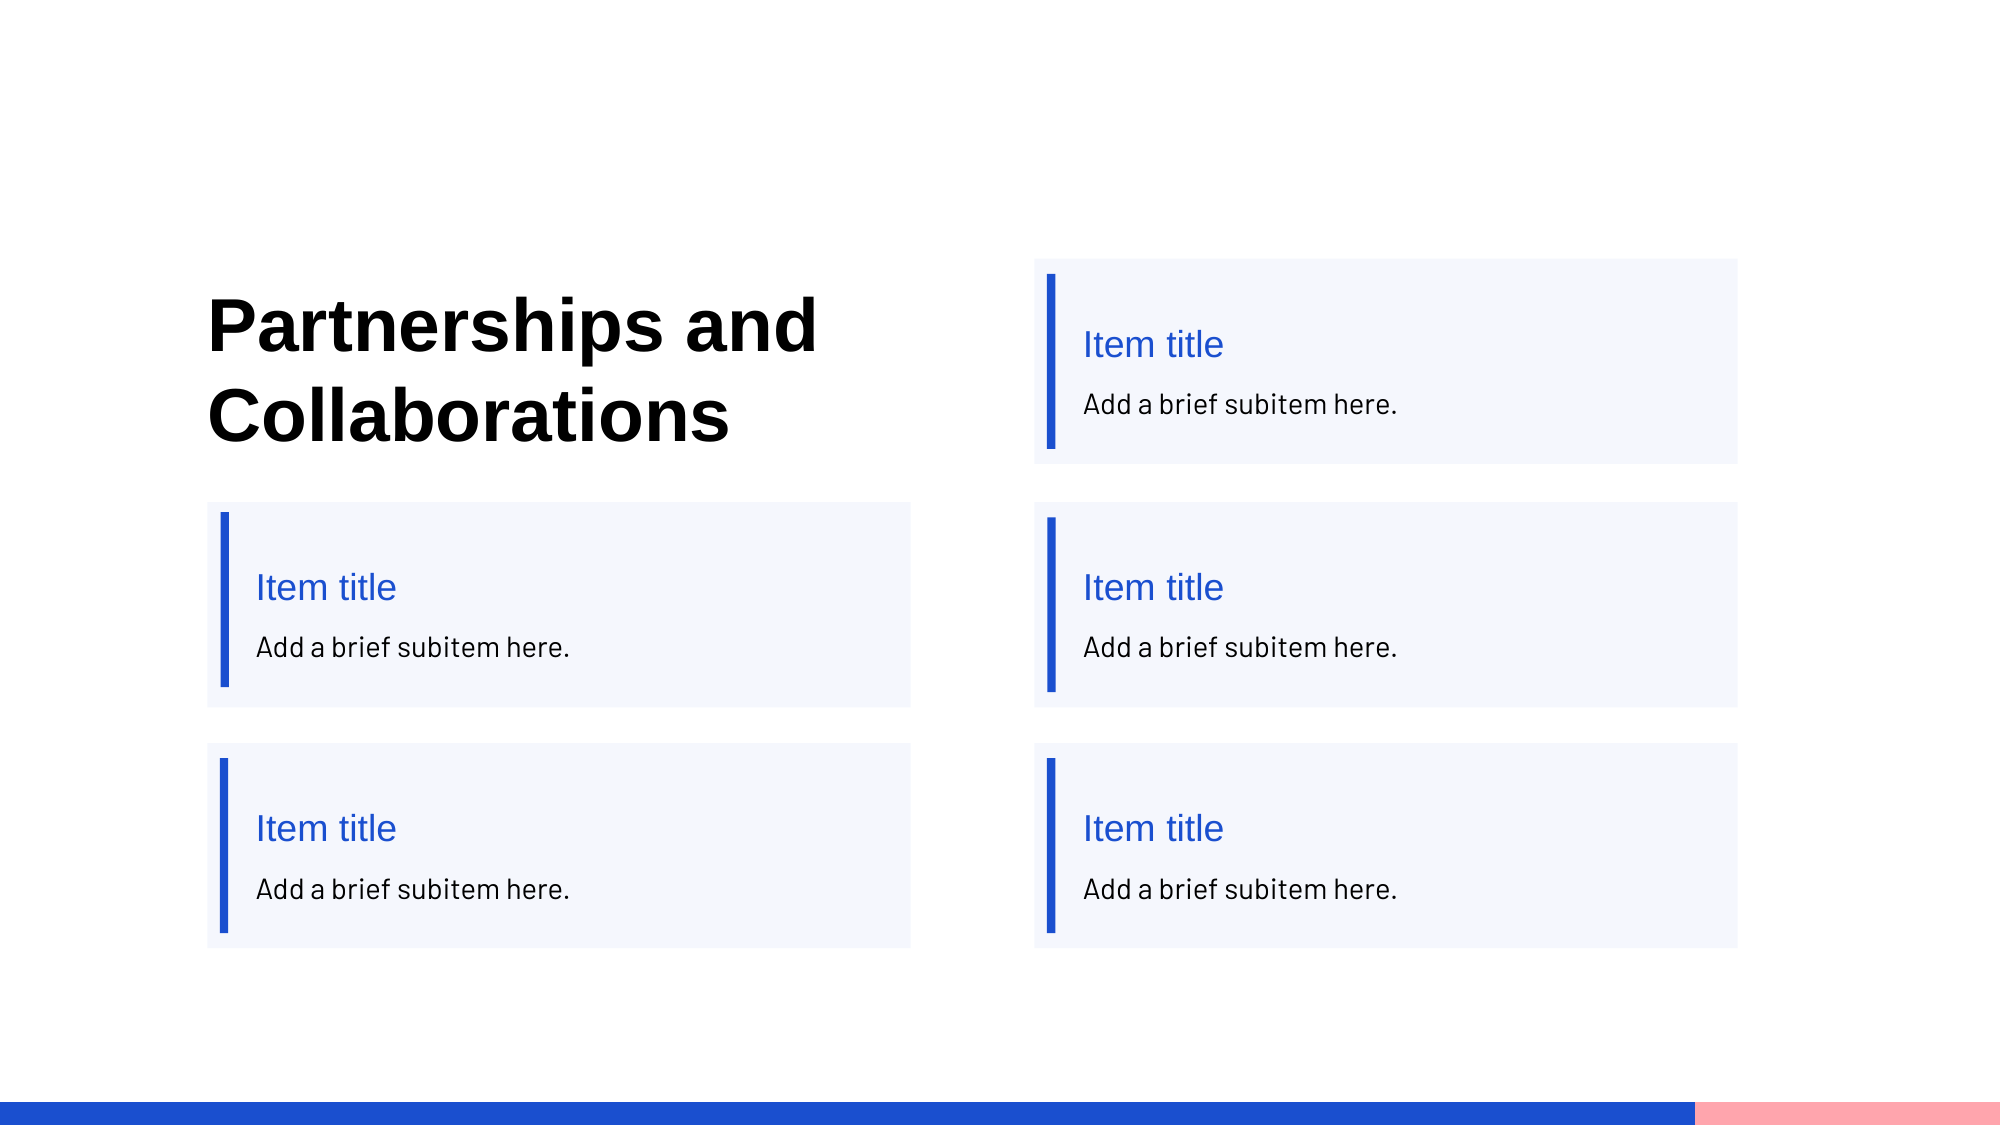

# Partnerships and Collaborations
Item title
Add a brief subitem here.
Item title
Item title
Add a brief subitem here.
Add a brief subitem here.
Item title
Item title
Add a brief subitem here.
Add a brief subitem here.